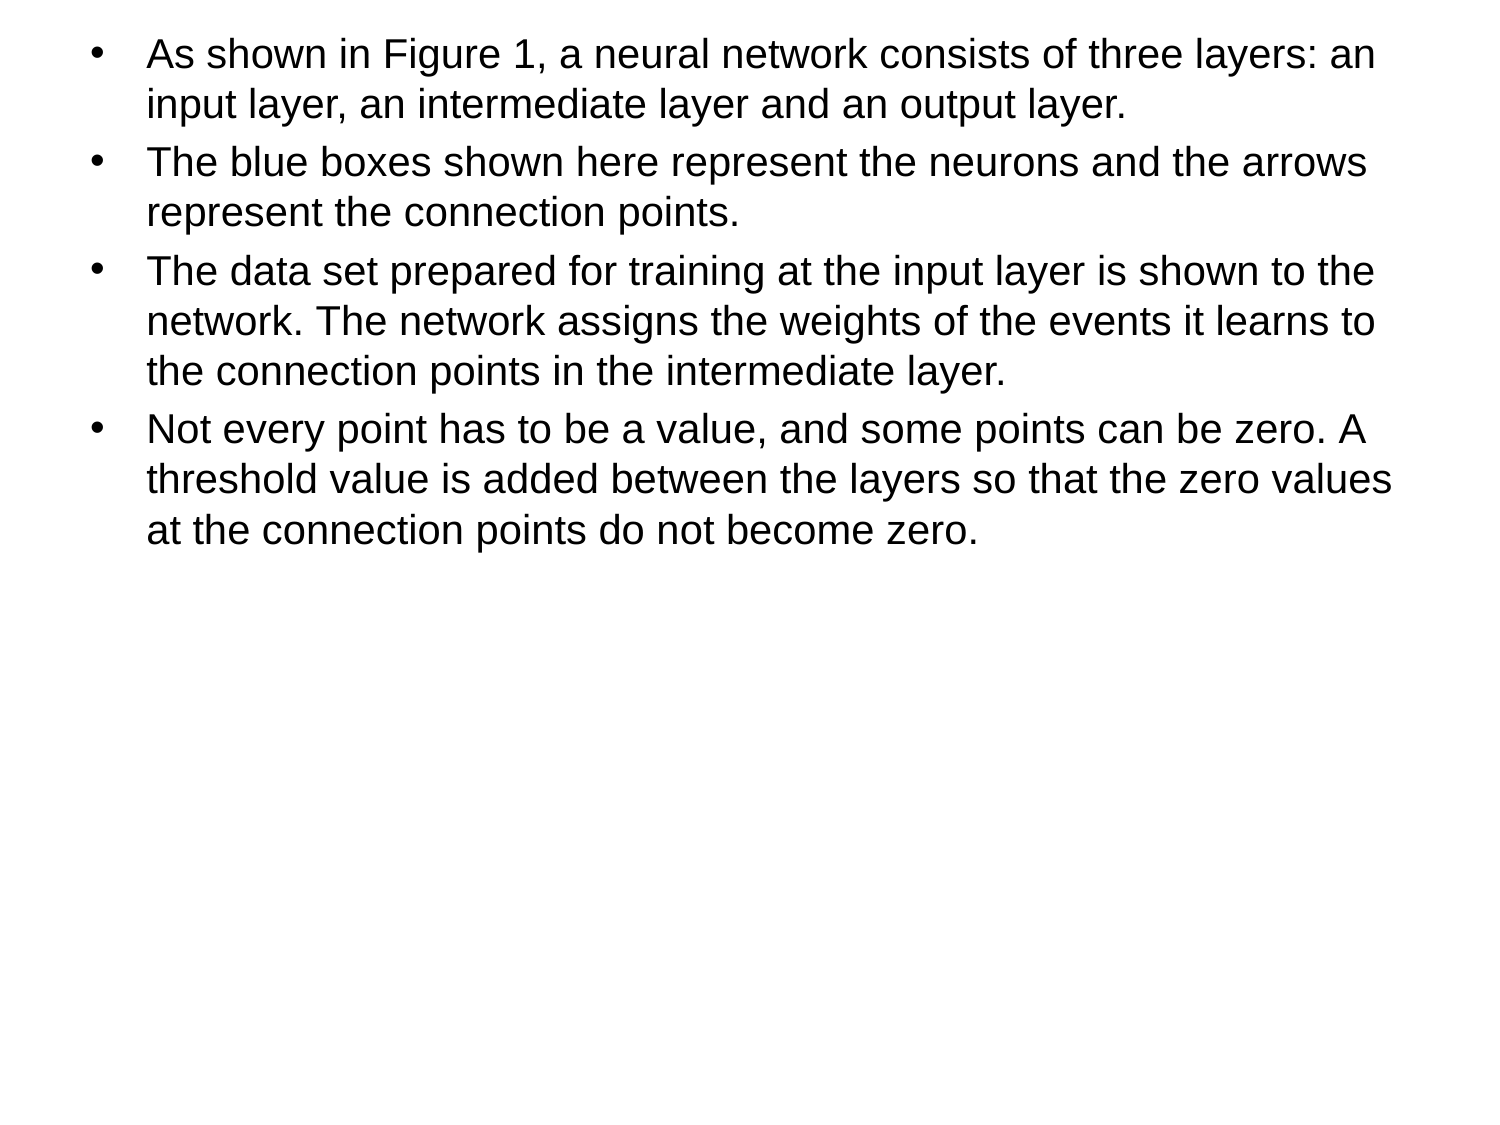

As shown in Figure 1, a neural network consists of three layers: an input layer, an intermediate layer and an output layer.
The blue boxes shown here represent the neurons and the arrows represent the connection points.
The data set prepared for training at the input layer is shown to the network. The network assigns the weights of the events it learns to the connection points in the intermediate layer.
Not every point has to be a value, and some points can be zero. A threshold value is added between the layers so that the zero values at the connection points do not become zero.